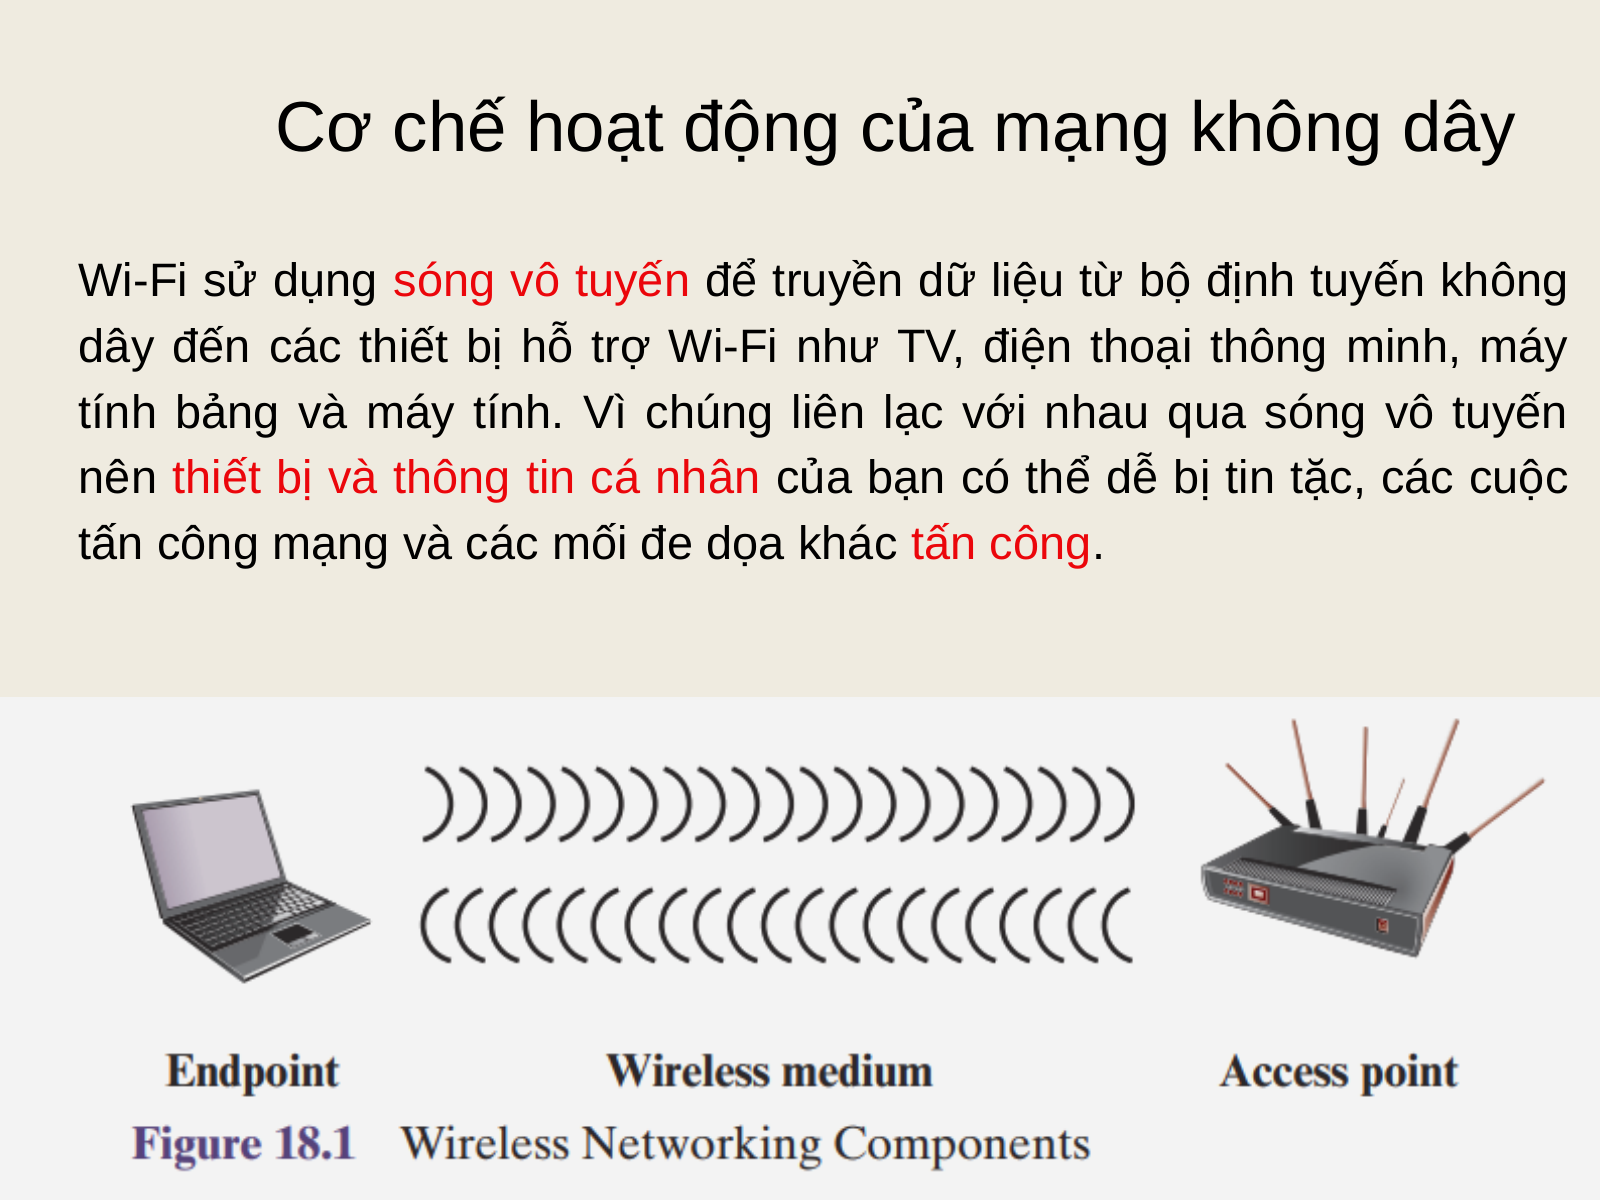

Cơ chế hoạt động của mạng không dây
Wi-Fi sử dụng sóng vô tuyến để truyền dữ liệu từ bộ định tuyến không dây đến các thiết bị hỗ trợ Wi-Fi như TV, điện thoại thông minh, máy tính bảng và máy tính. Vì chúng liên lạc với nhau qua sóng vô tuyến nên thiết bị và thông tin cá nhân của bạn có thể dễ bị tin tặc, các cuộc tấn công mạng và các mối đe dọa khác tấn công.